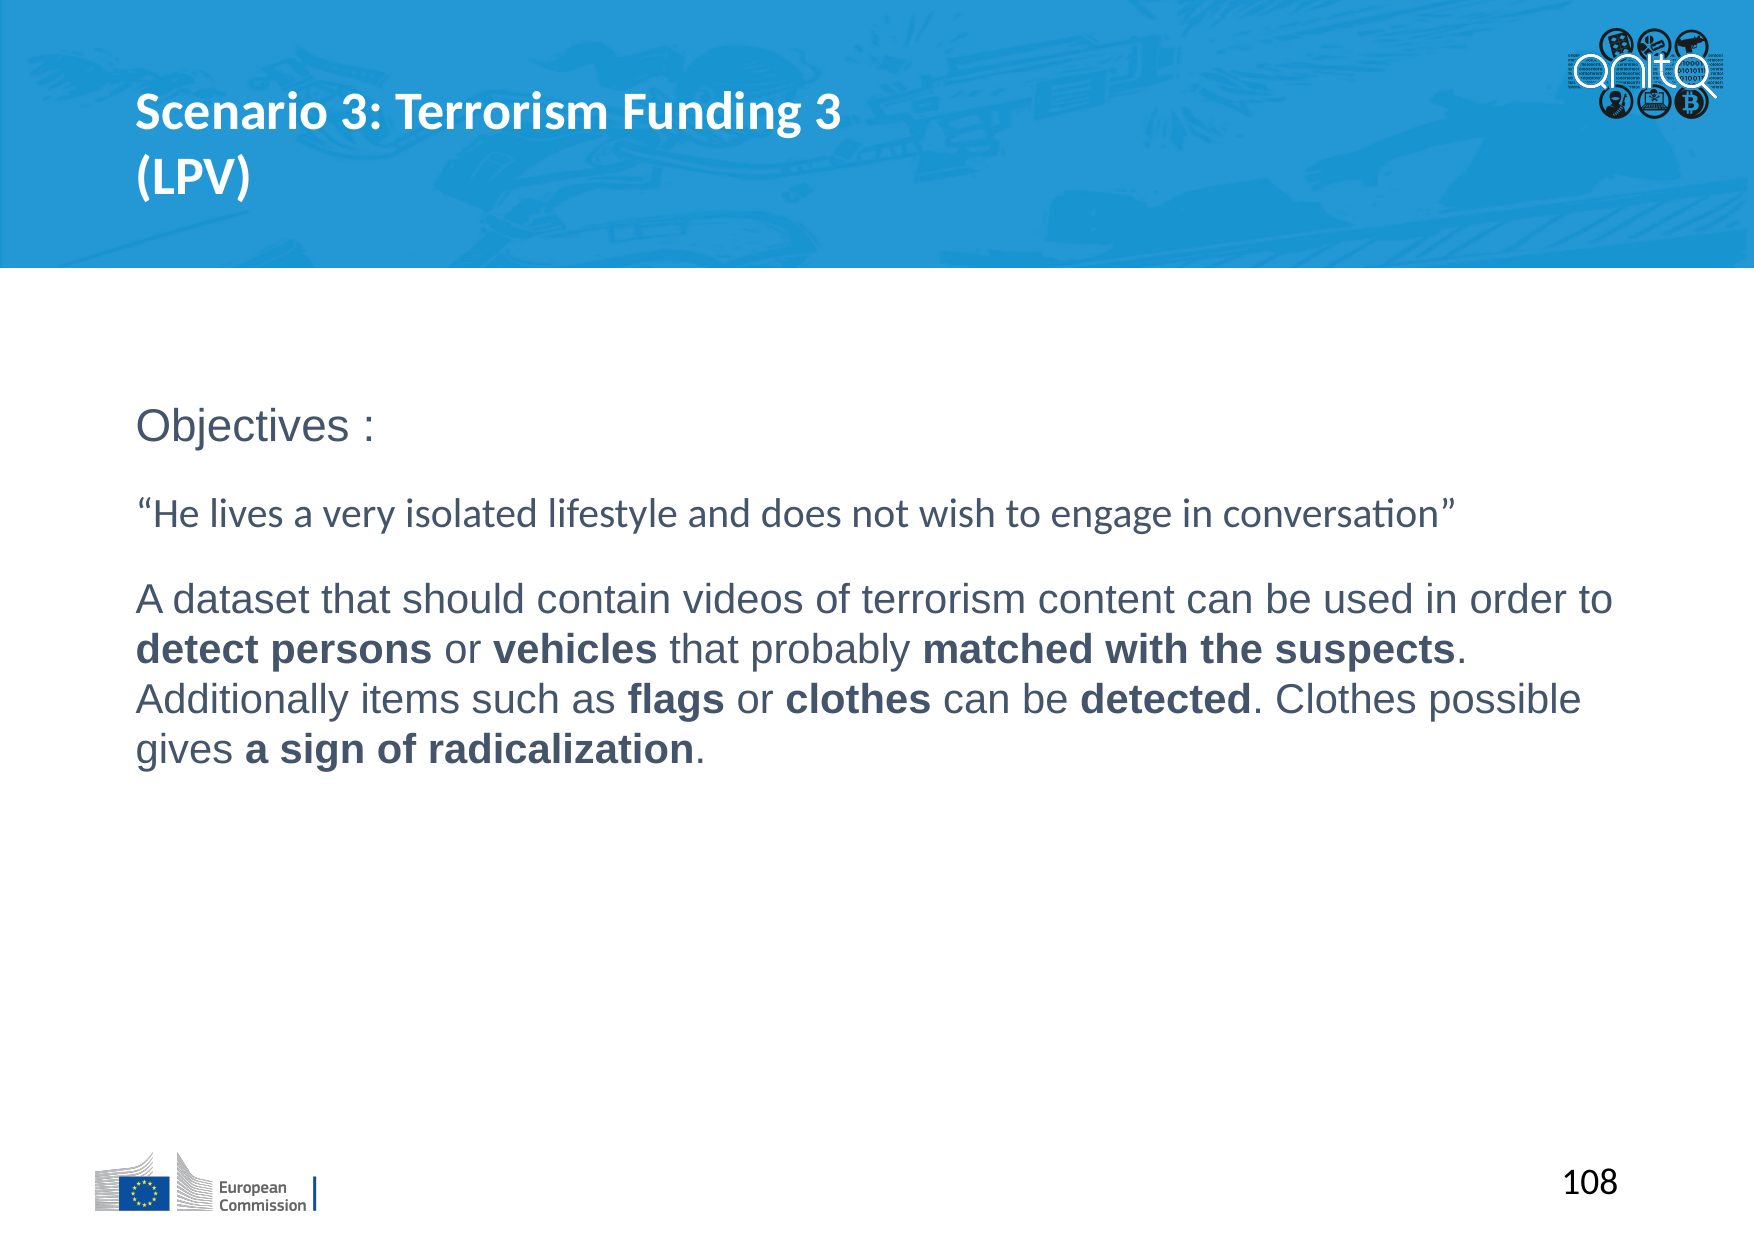

Scenario 3: Terrorism Funding 3 (LPV)
Objectives :
“He lives a very isolated lifestyle and does not wish to engage in conversation”
A dataset that should contain videos of terrorism content can be used in order to detect persons or vehicles that probably matched with the suspects. Additionally items such as flags or clothes can be detected. Clothes possible gives a sign of radicalization.

108